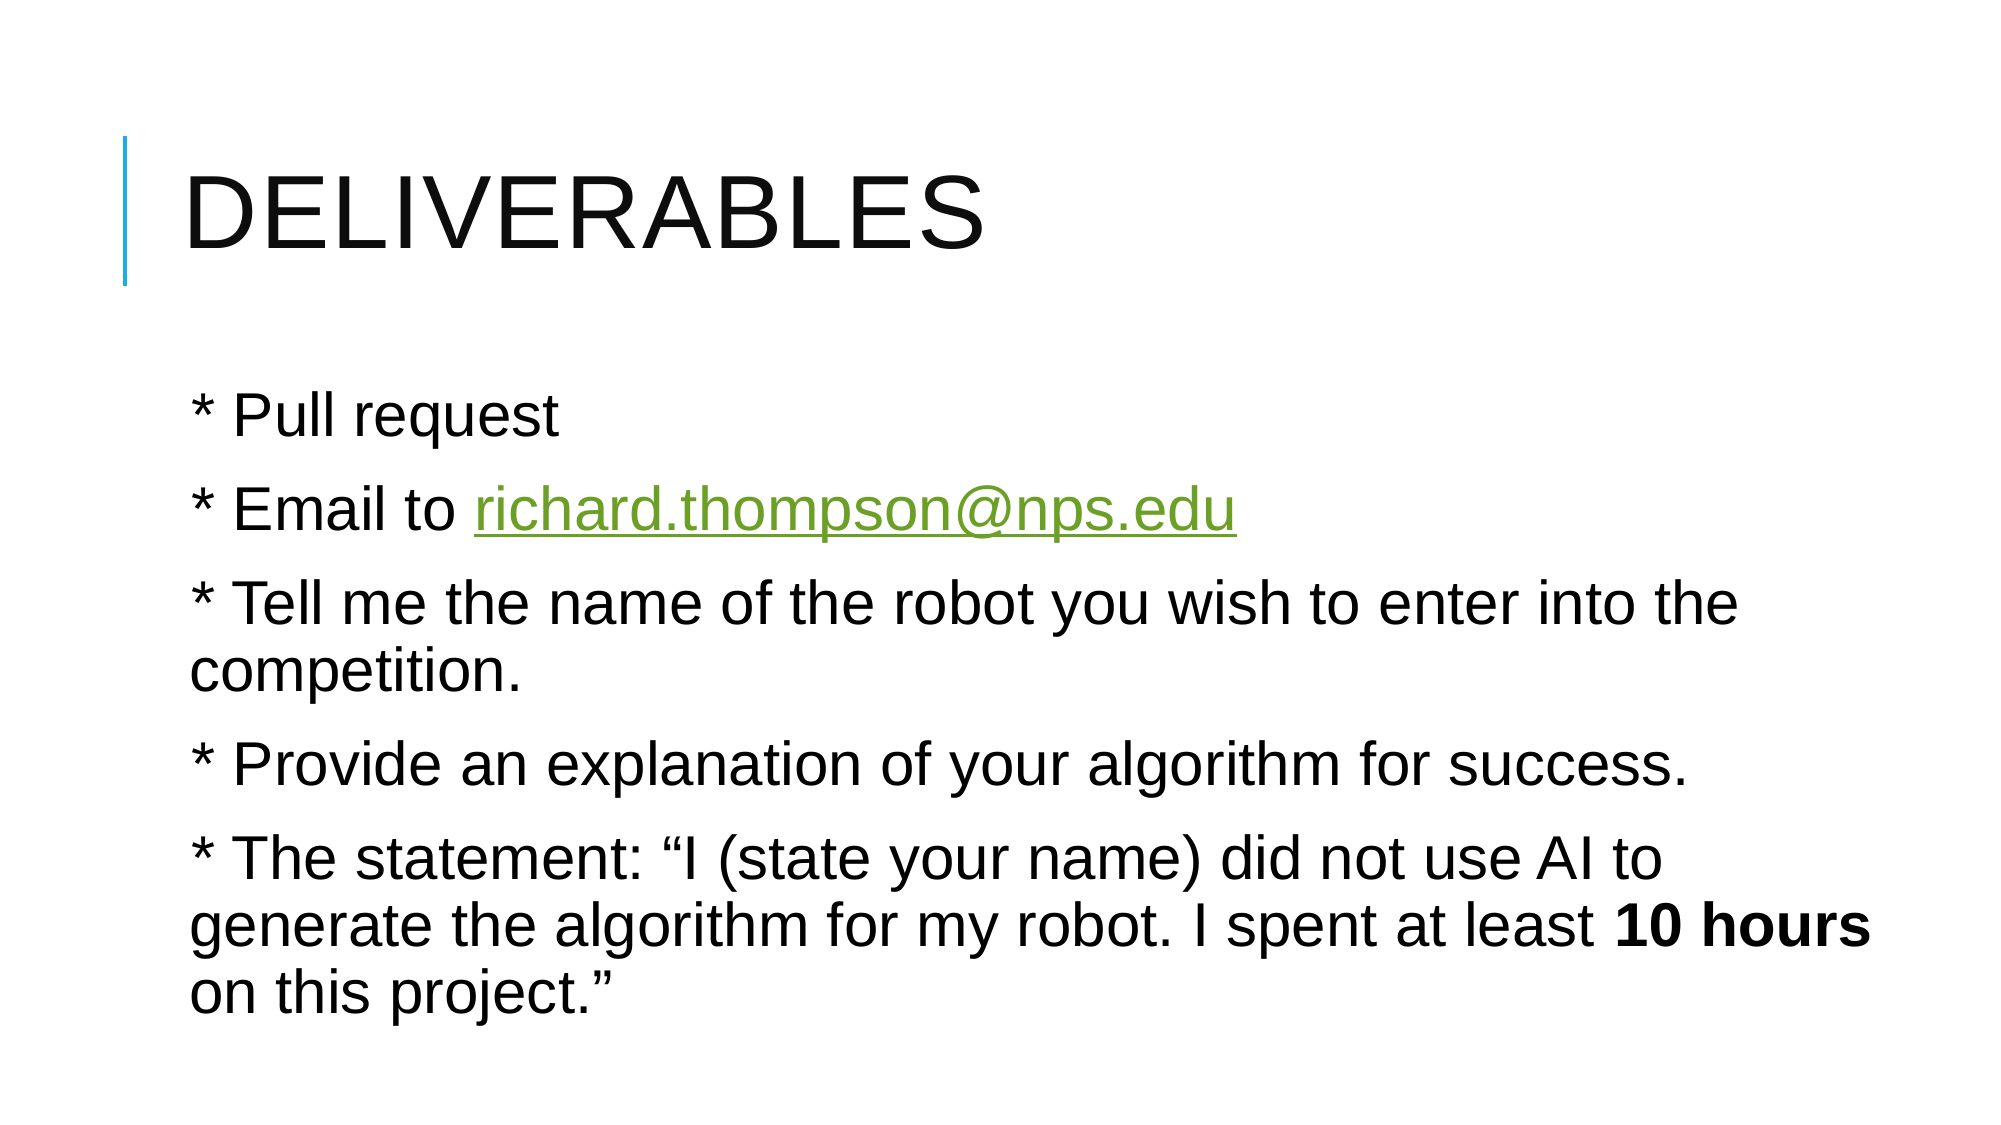

# deliverables
* Pull request
* Email to richard.thompson@nps.edu
* Tell me the name of the robot you wish to enter into the competition.
* Provide an explanation of your algorithm for success.
* The statement: “I (state your name) did not use AI to generate the algorithm for my robot. I spent at least 10 hours on this project.”